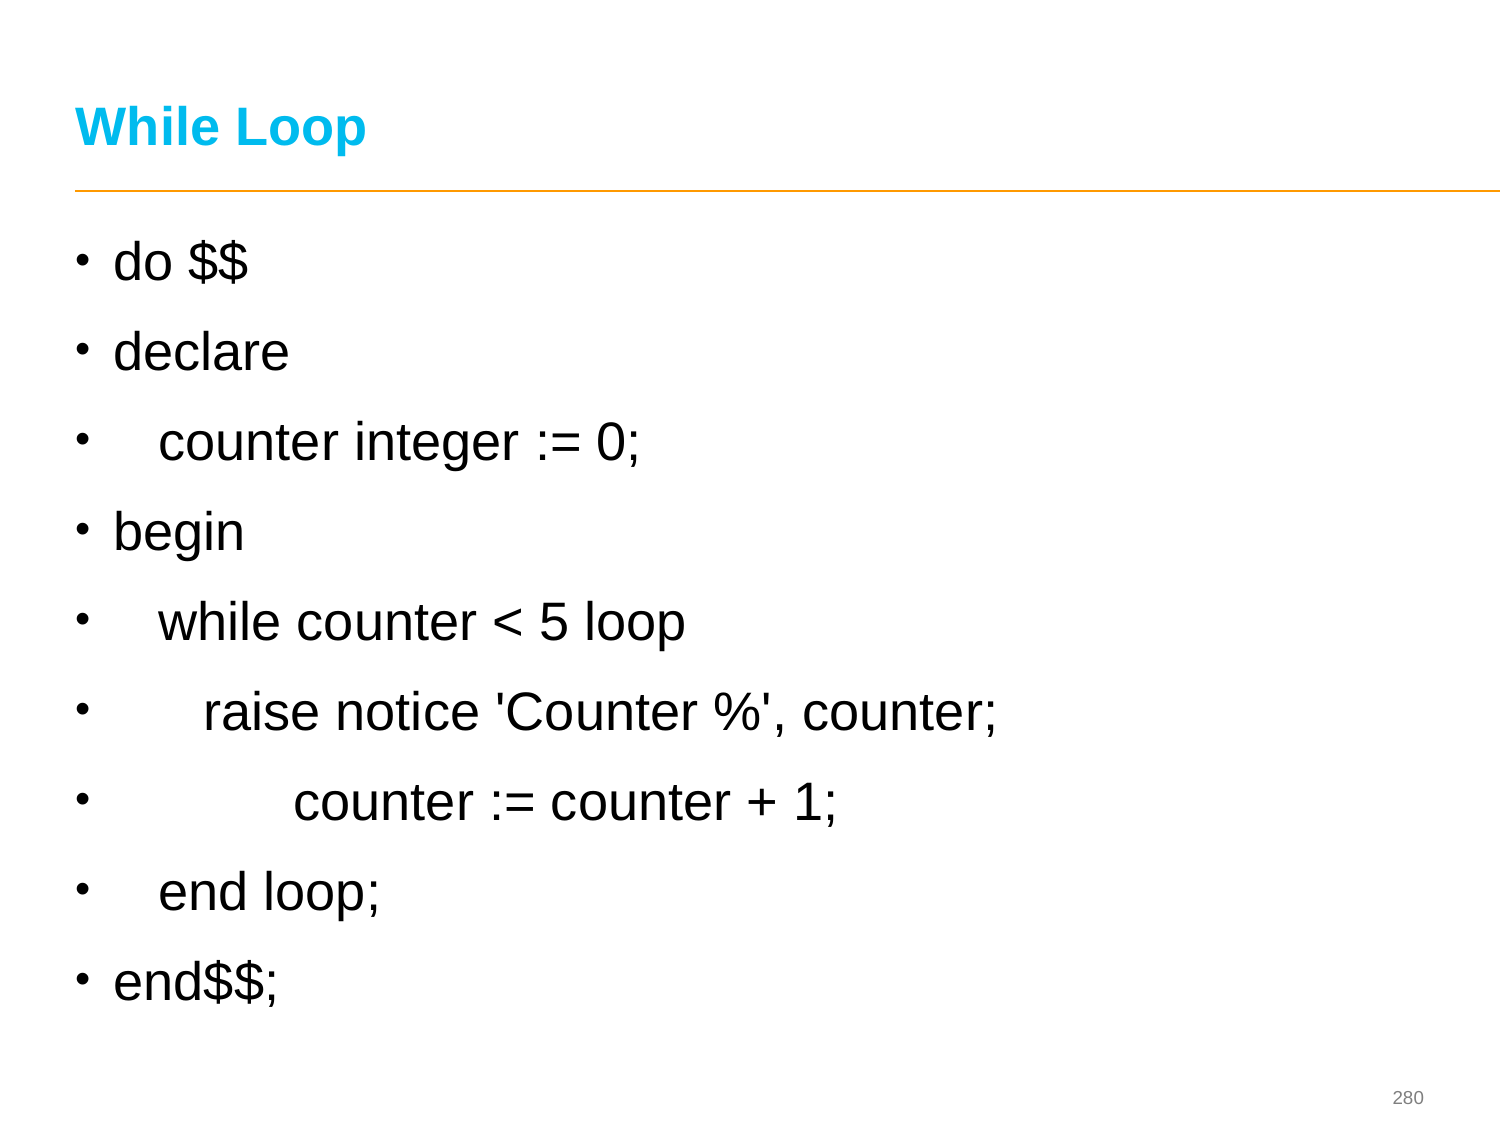

# While Loop
do $$
declare
   counter integer := 0;
begin
   while counter < 5 loop
      raise notice 'Counter %', counter;
	  counter := counter + 1;
   end loop;
end$$;